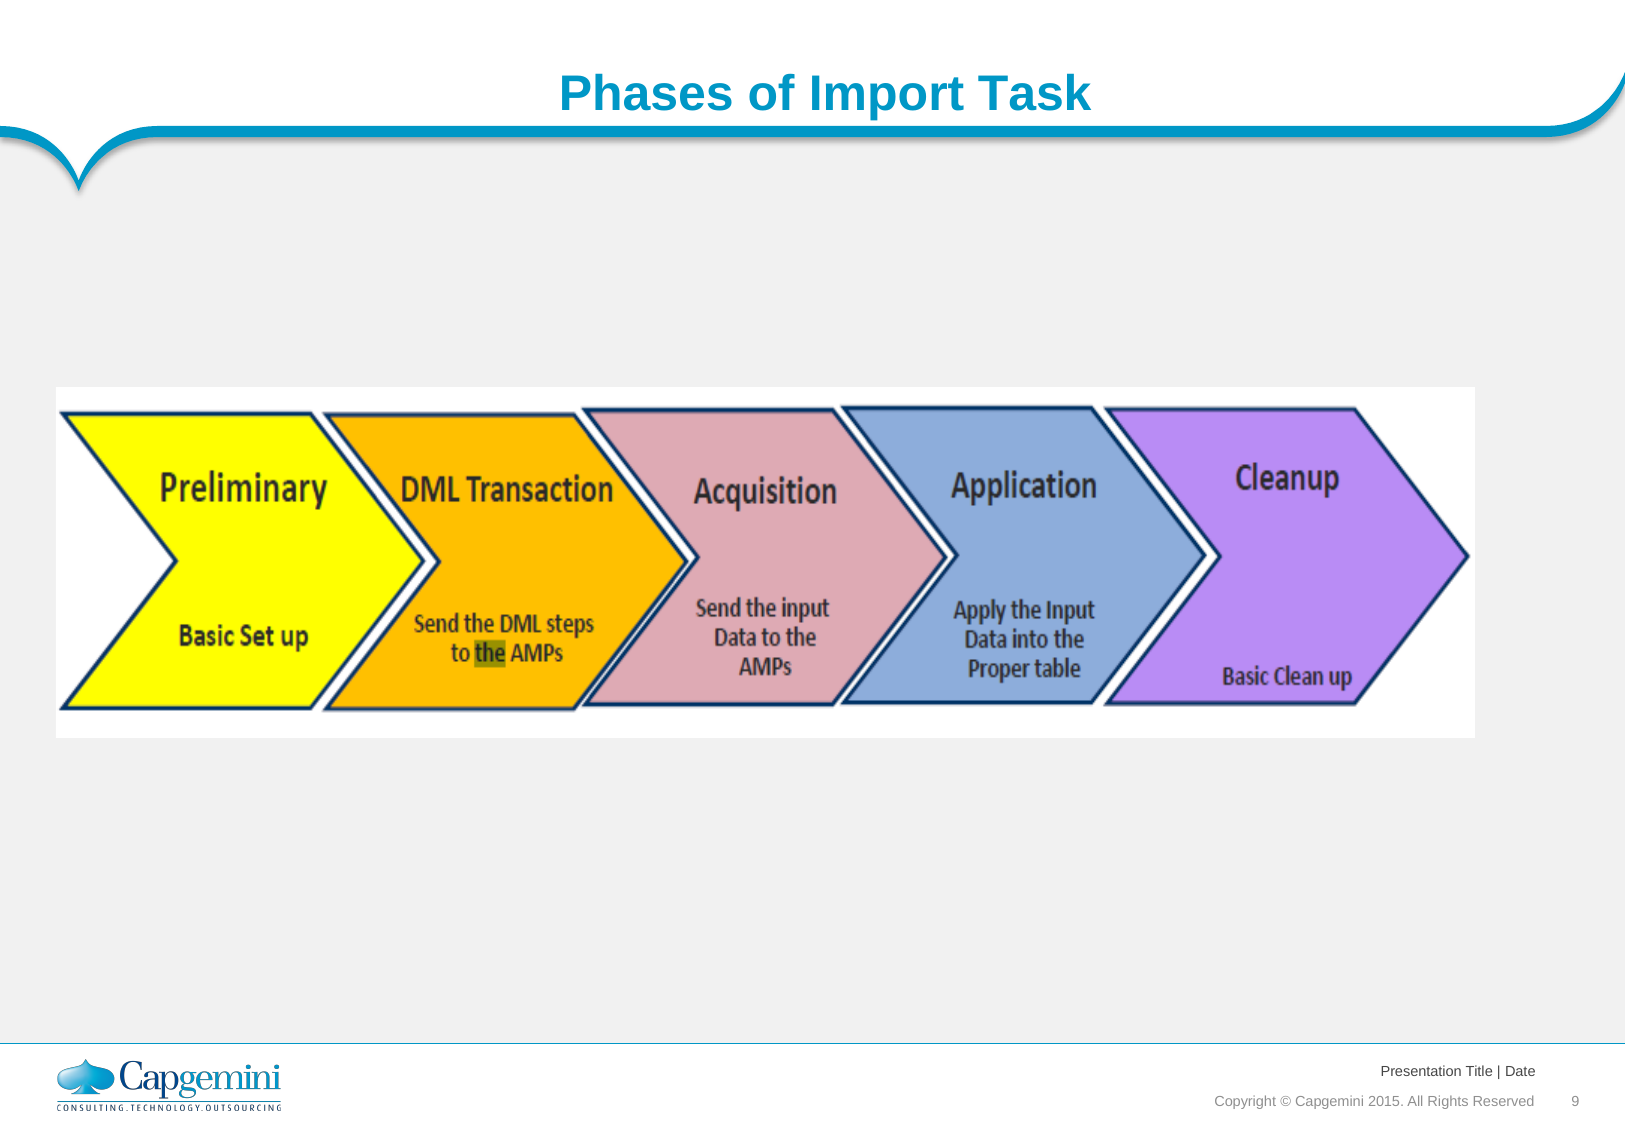

Phases
of
Import
Task

Presentation Title | Date
Copyright © Capgemini 2015. All Rights Reserved         9